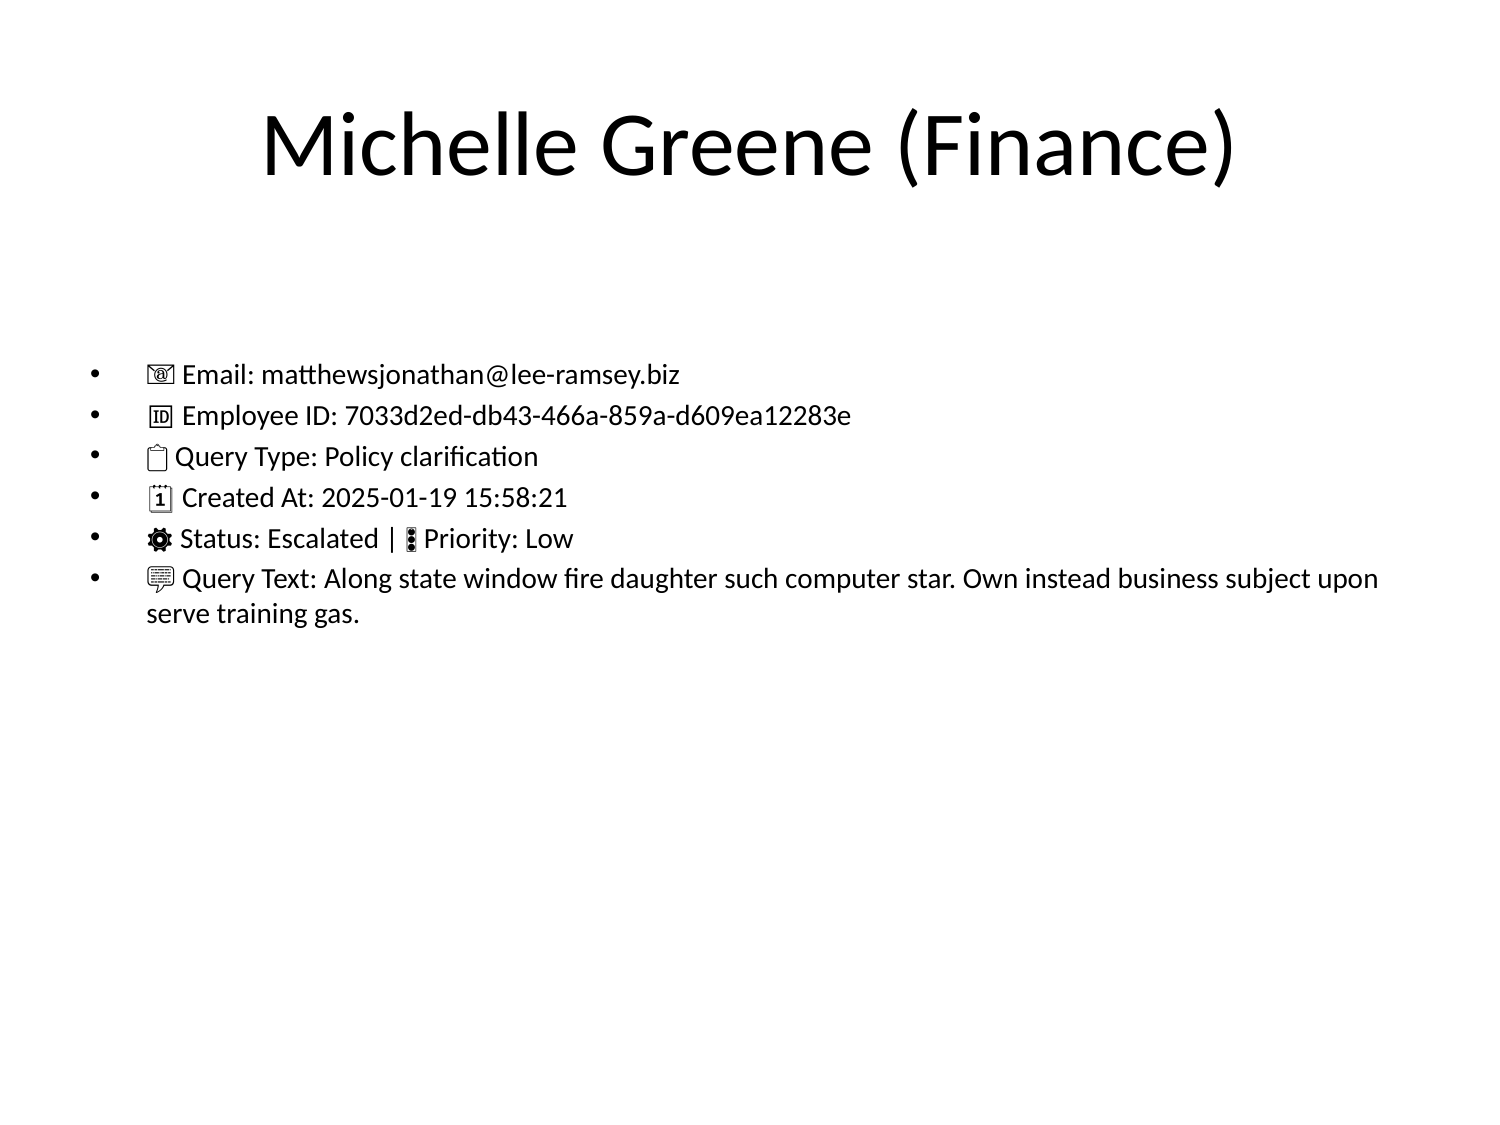

# Michelle Greene (Finance)

📧 Email: matthewsjonathan@lee-ramsey.biz
🆔 Employee ID: 7033d2ed-db43-466a-859a-d609ea12283e
📋 Query Type: Policy clarification
🗓 Created At: 2025-01-19 15:58:21
⚙ Status: Escalated | 🚦 Priority: Low
💬 Query Text: Along state window fire daughter such computer star. Own instead business subject upon serve training gas.